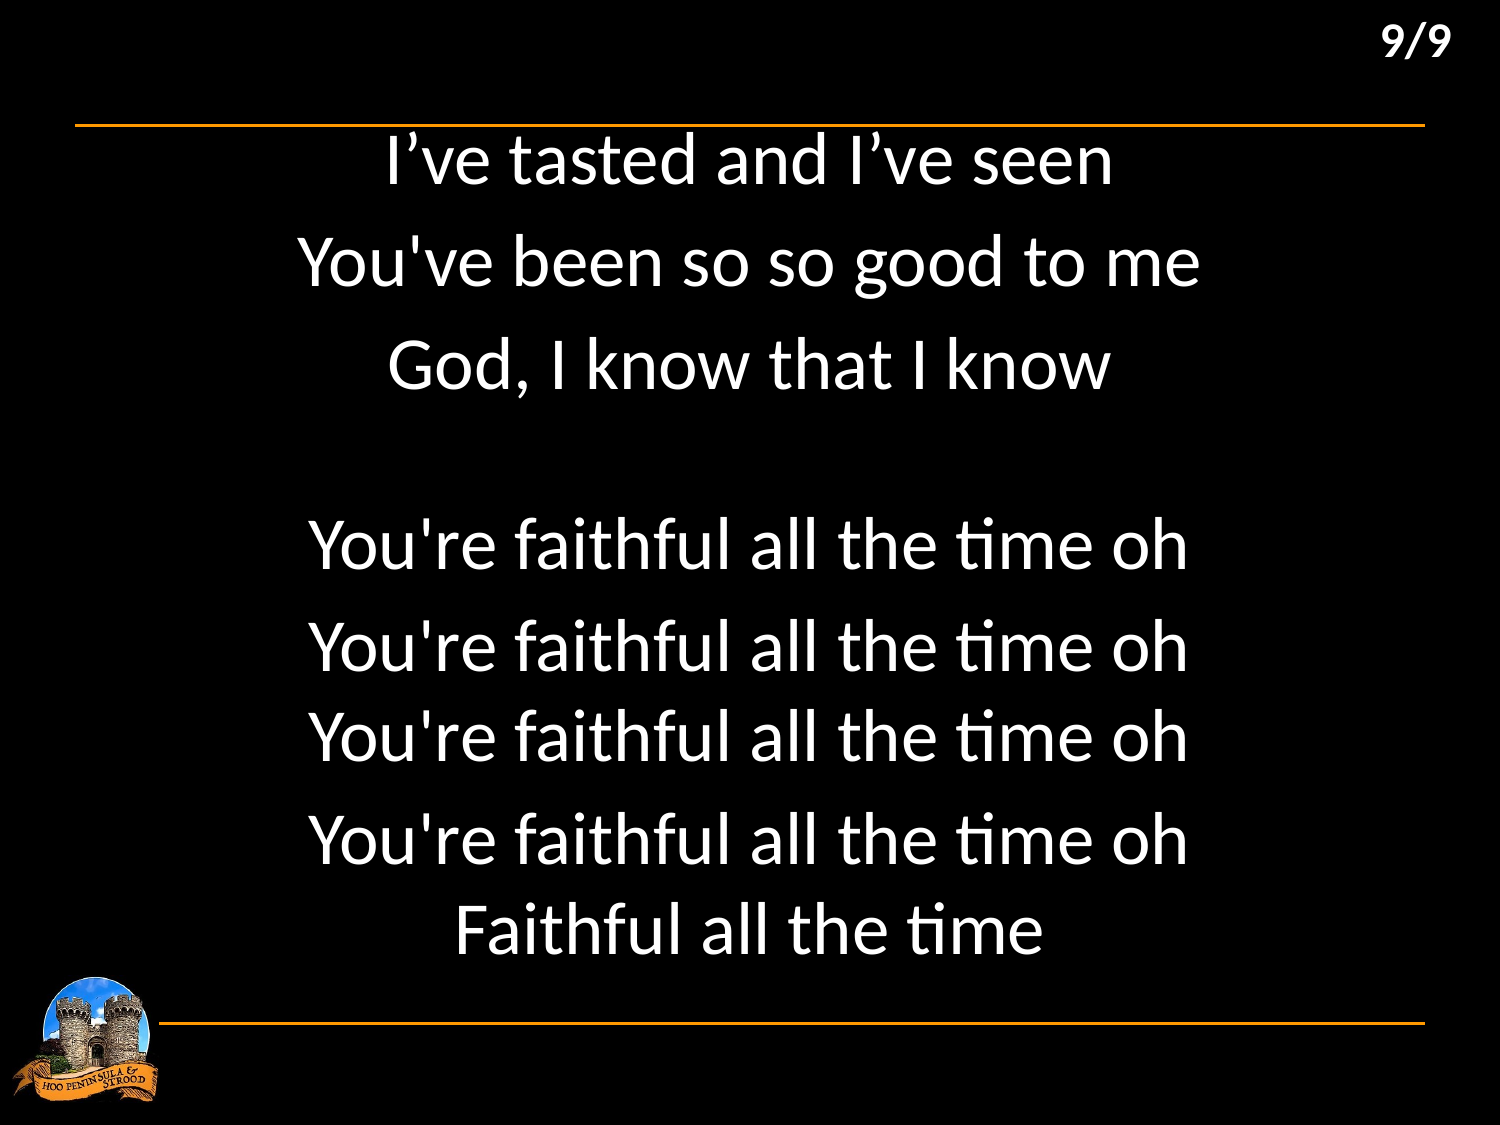

9/9
I’ve tasted and I’ve seen
You've been so so good to me
God, I know that I know
You're faithful all the time oh
You're faithful all the time oh
You're faithful all the time oh
You're faithful all the time oh
Faithful all the time